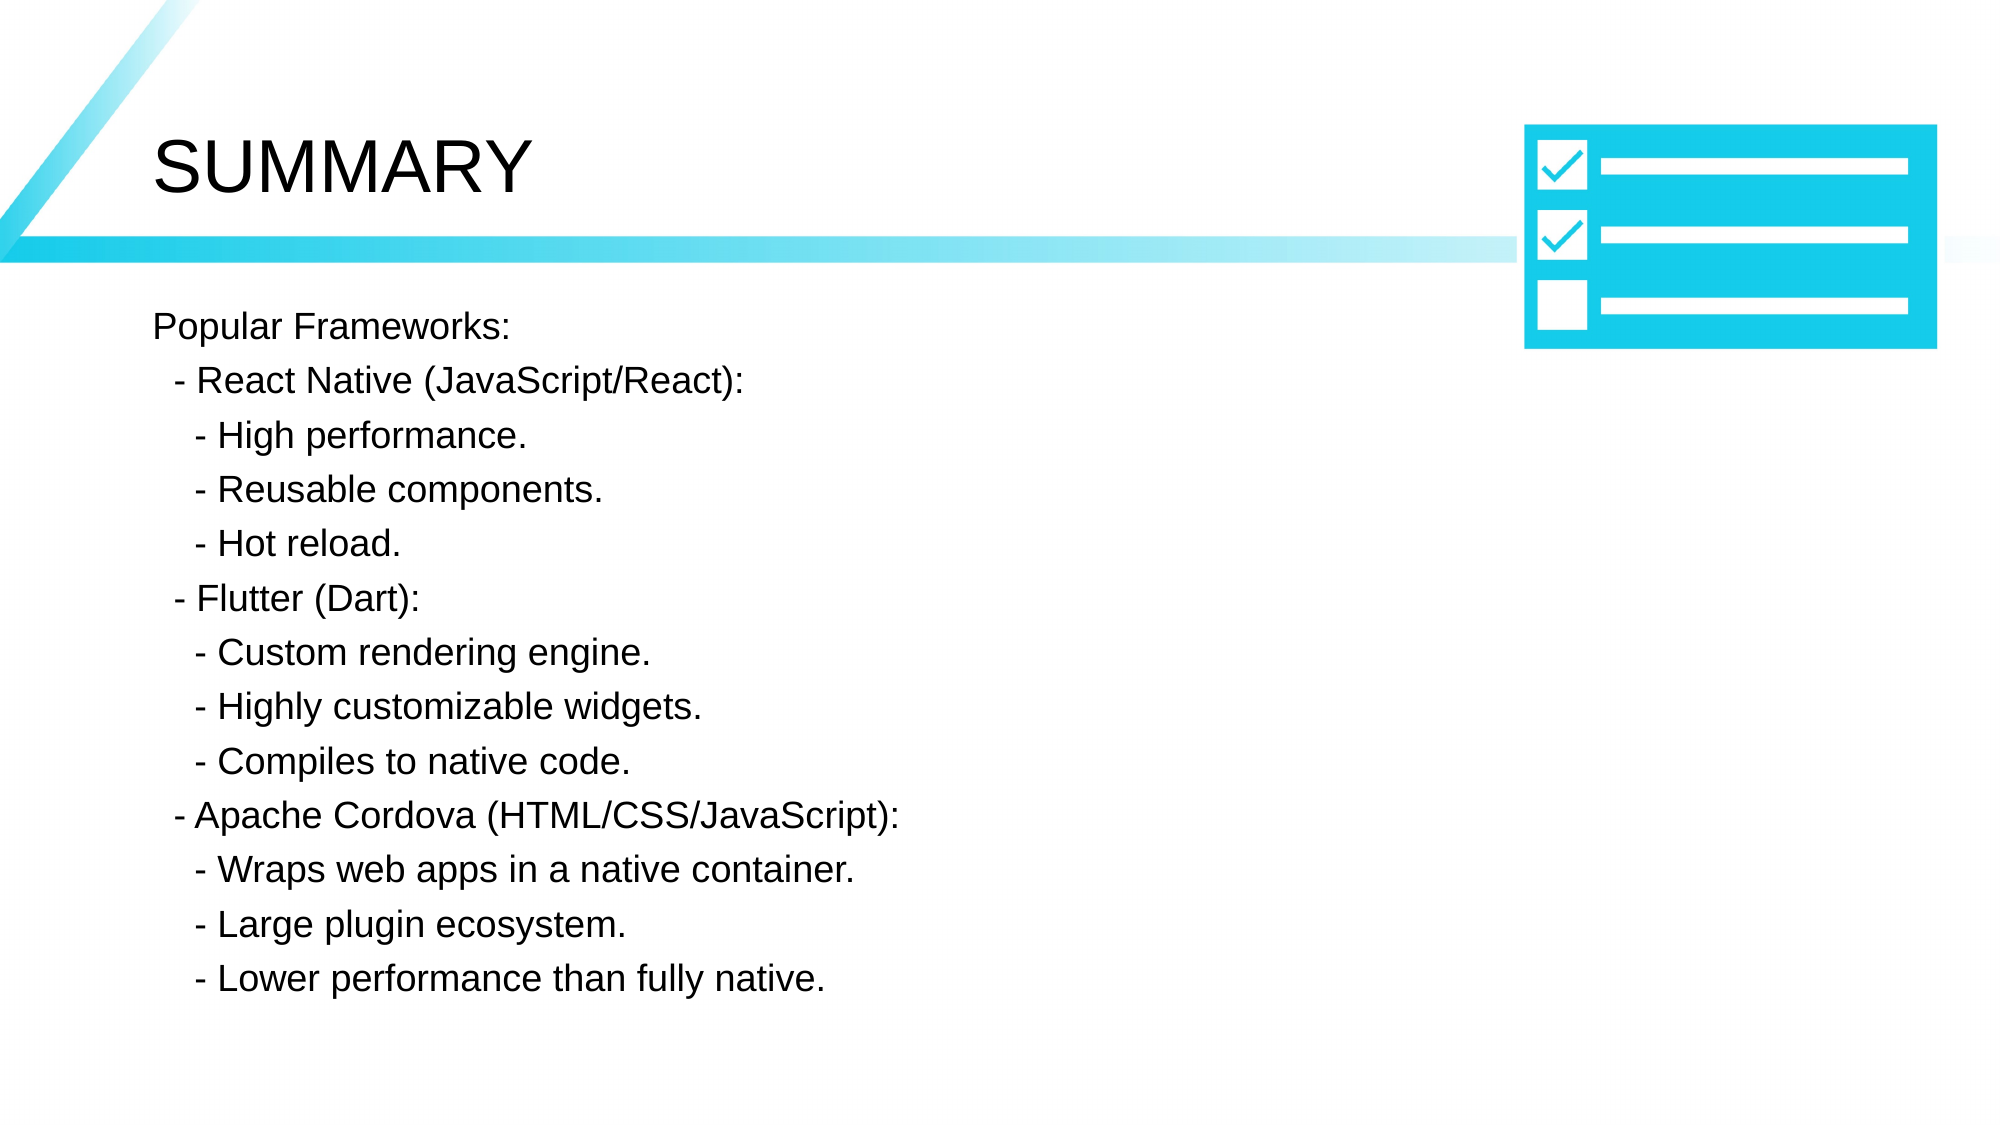

# SUMMARY
Popular Frameworks:
  - React Native (JavaScript/React):
    - High performance.
    - Reusable components.
    - Hot reload.
  - Flutter (Dart):
    - Custom rendering engine.
    - Highly customizable widgets.
    - Compiles to native code.
  - Apache Cordova (HTML/CSS/JavaScript):
    - Wraps web apps in a native container.
    - Large plugin ecosystem.
    - Lower performance than fully native.